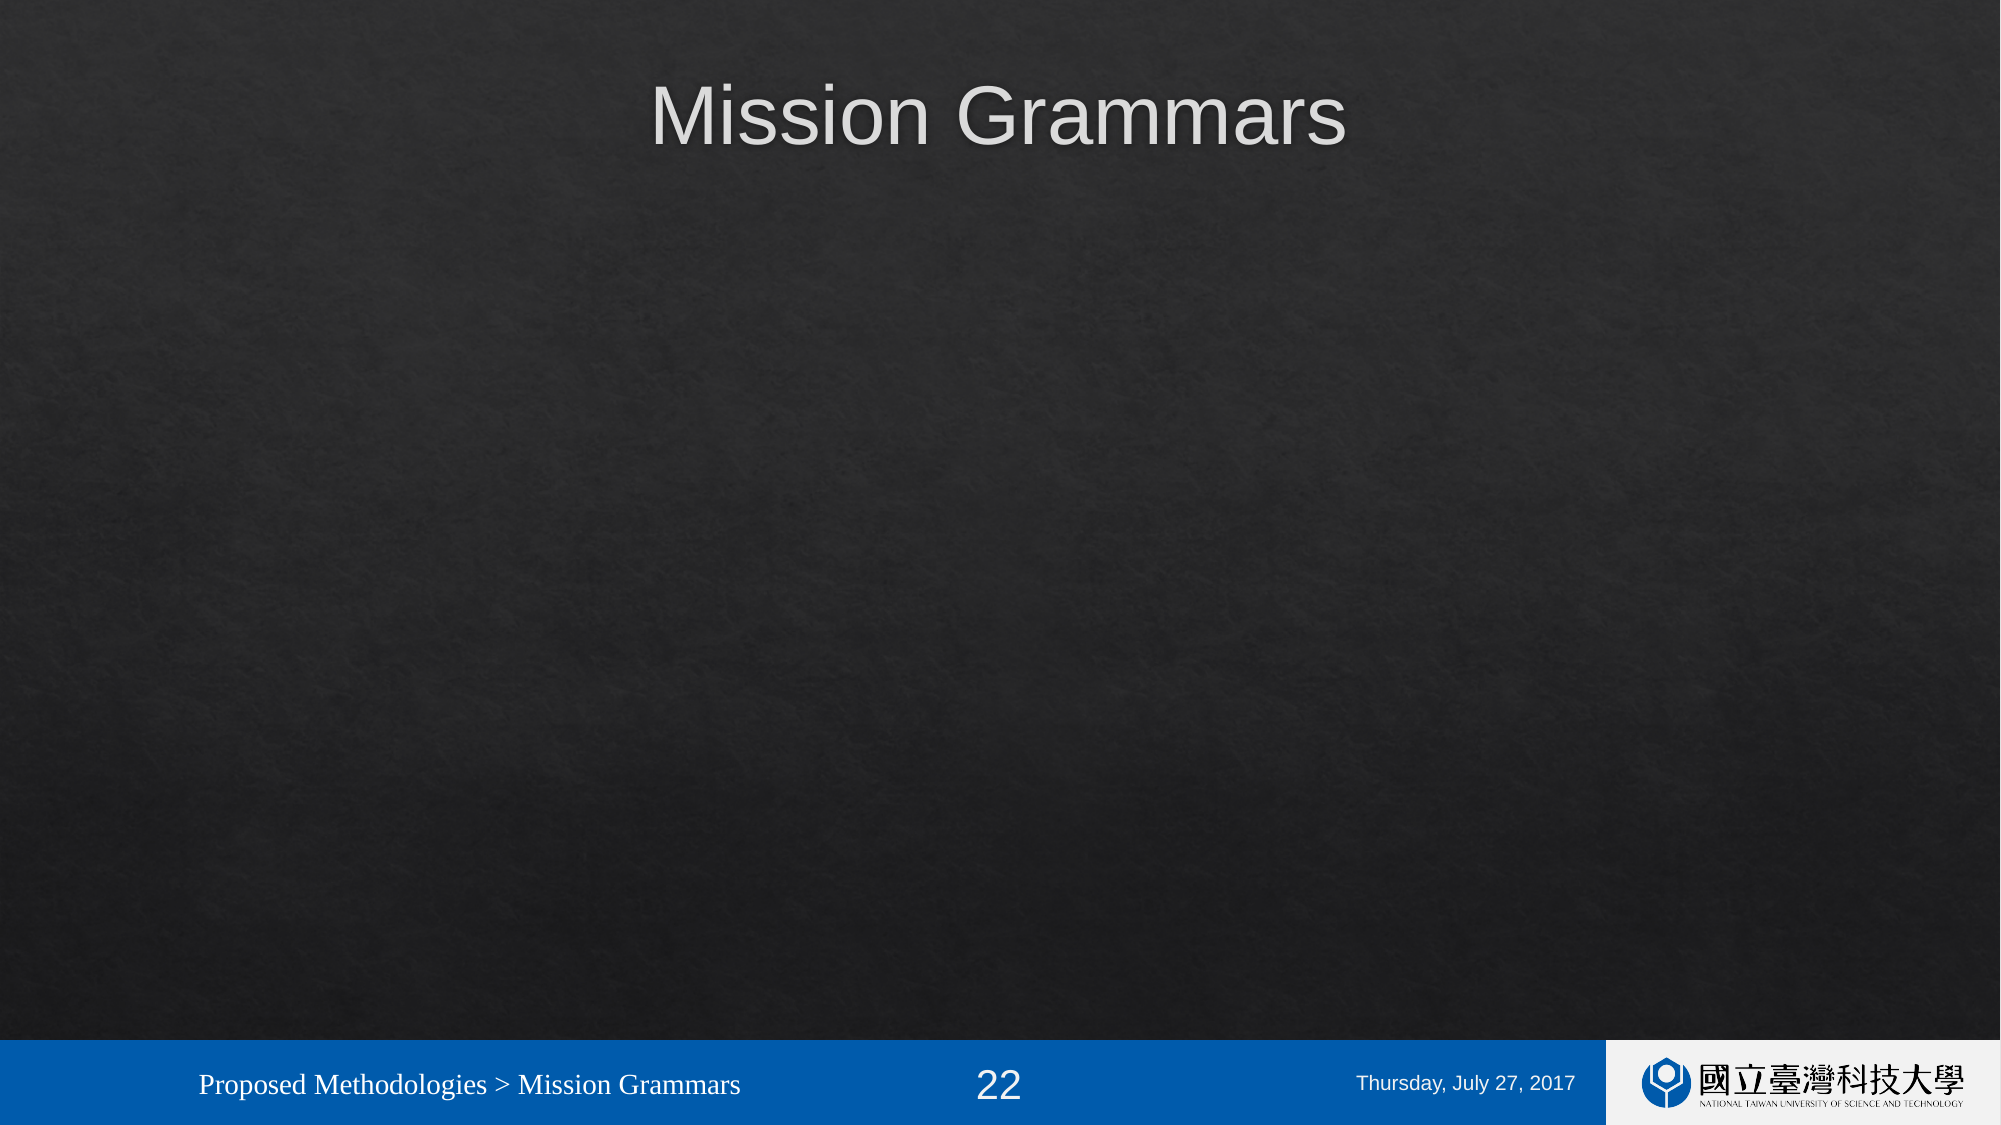

# Mission Grammars

Proposed Methodologies > Mission Grammars
Thursday, July 27, 2017
22